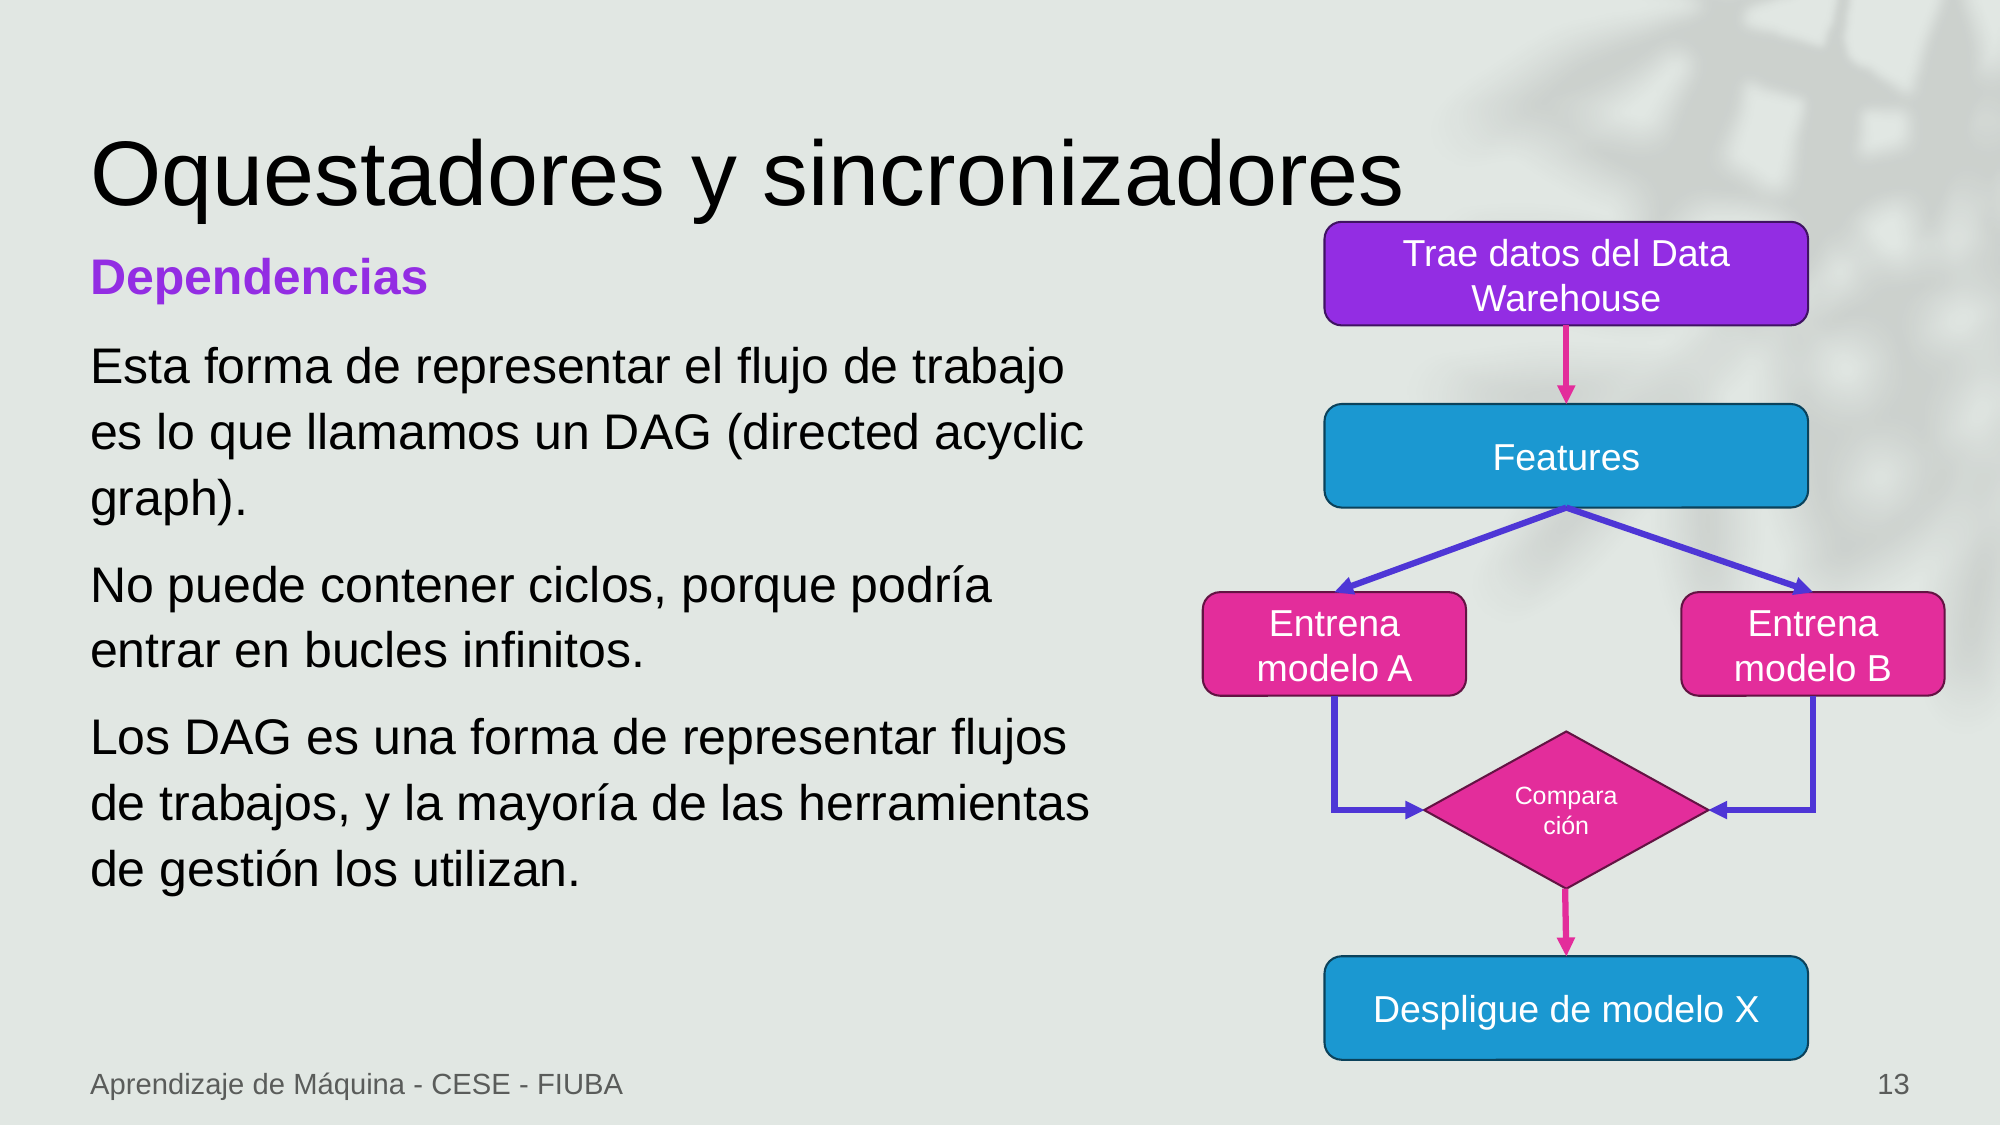

# Oquestadores y sincronizadores
Trae datos del Data Warehouse
Dependencias
Esta forma de representar el flujo de trabajo es lo que llamamos un DAG (directed acyclic graph).
No puede contener ciclos, porque podría entrar en bucles infinitos.
Los DAG es una forma de representar flujos de trabajos, y la mayoría de las herramientas de gestión los utilizan.
Features
Entrena modelo A
Entrena modelo B
Comparación
Despligue de modelo X
Aprendizaje de Máquina - CESE - FIUBA
13